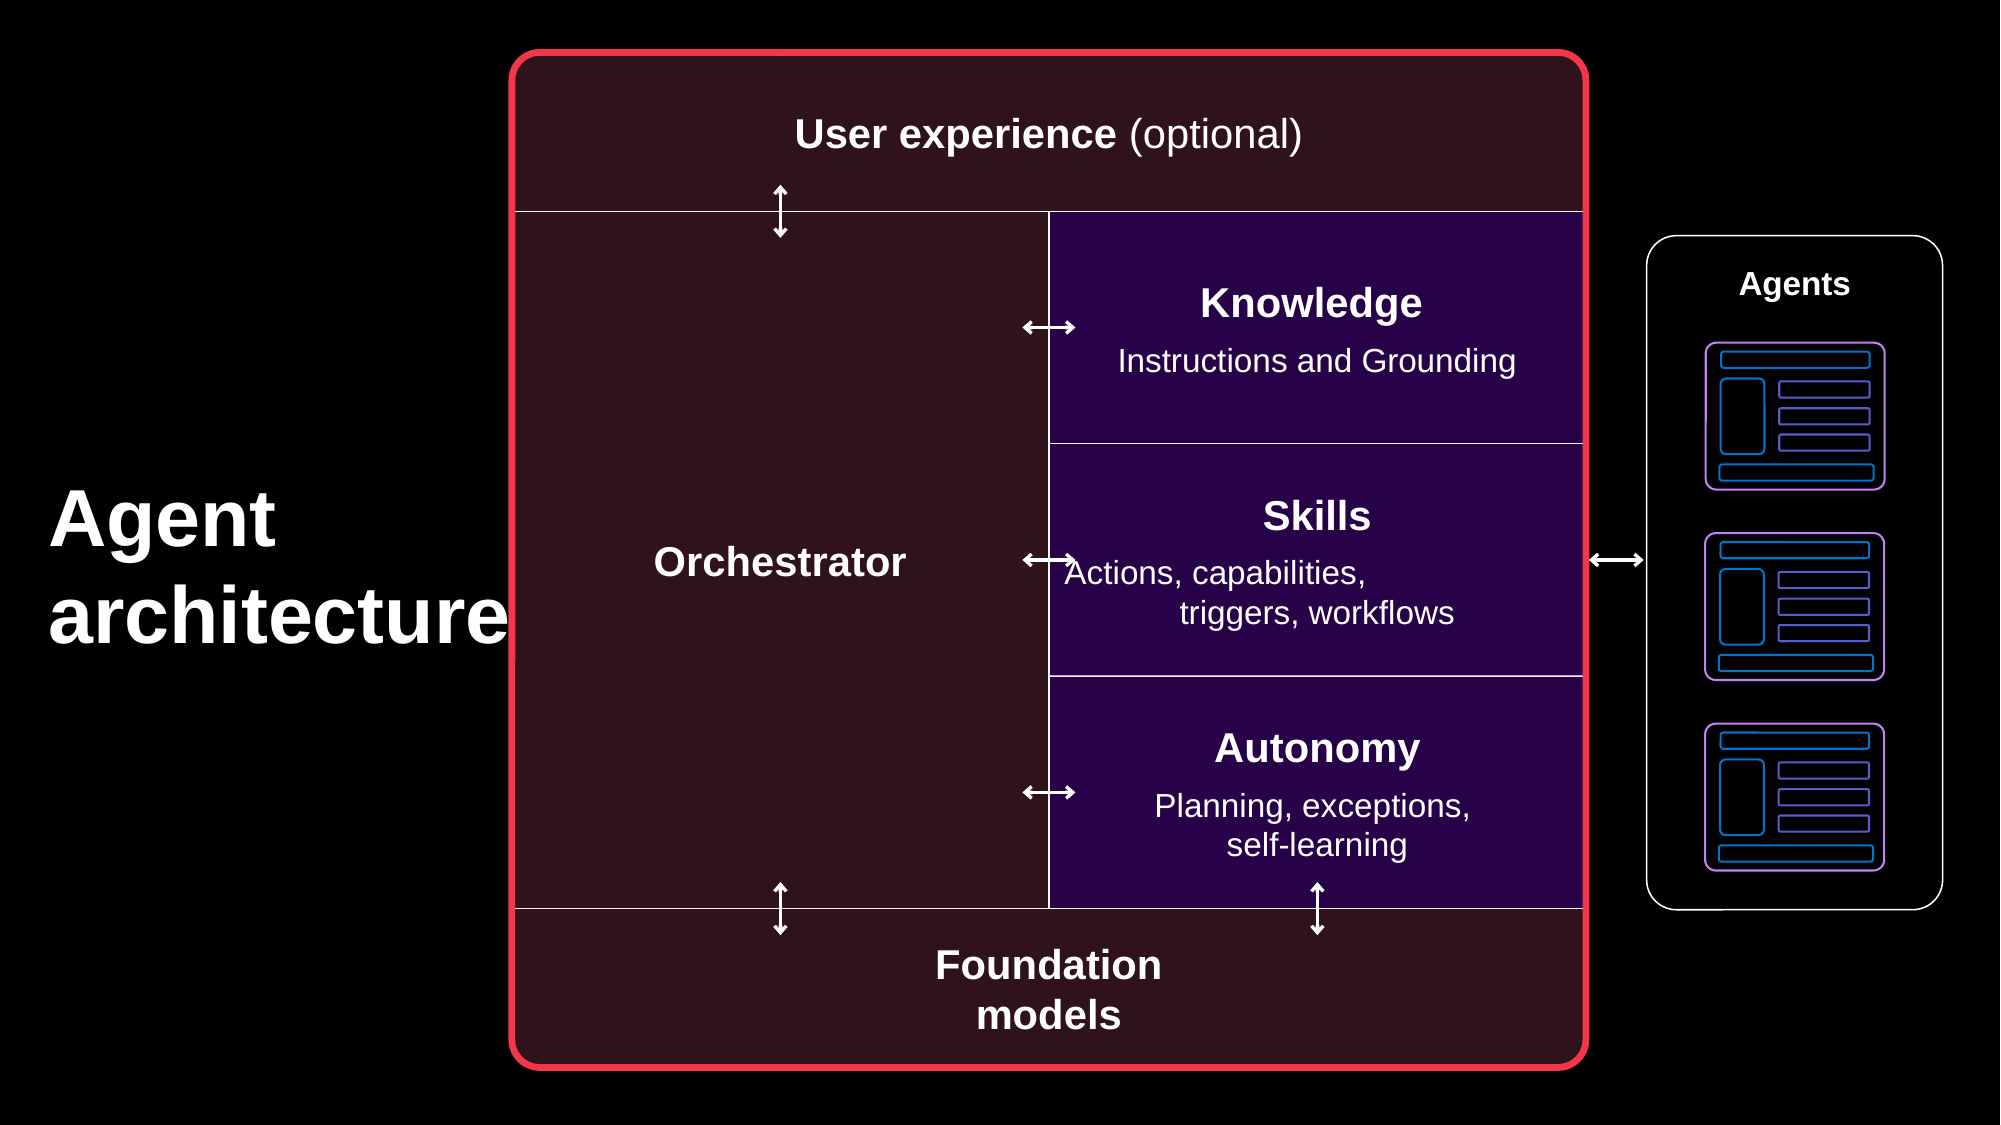

User experience (optional)

Orchestrator

Knowledge
Instructions and Grounding

Agents

Skills
Actions, capabilities,                       triggers, workflows
Agent architecture

Autonomy
Planning, exceptions,
self-learning

Foundation models